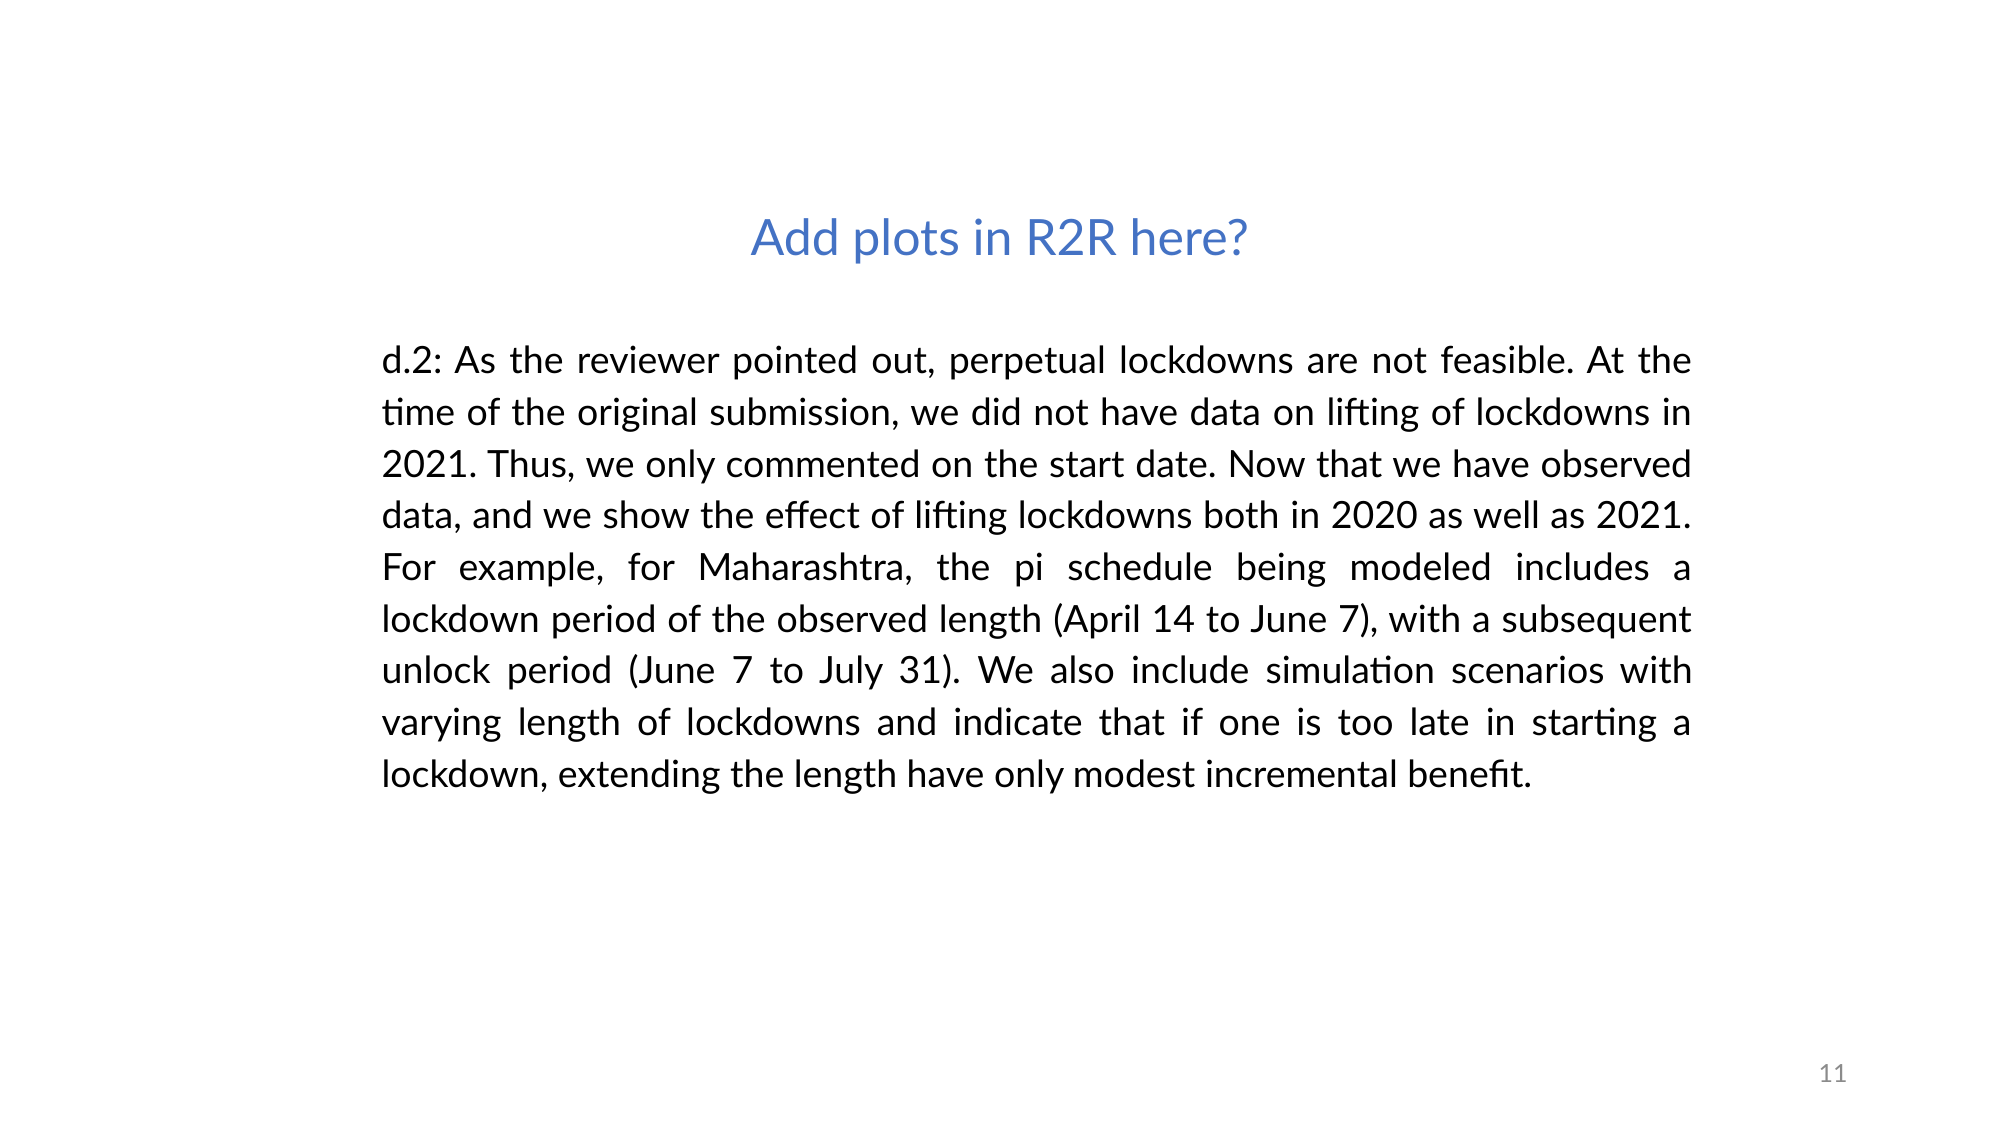

Add plots in R2R here?
d.2: As the reviewer pointed out, perpetual lockdowns are not feasible. At the time of the original submission, we did not have data on lifting of lockdowns in 2021. Thus, we only commented on the start date. Now that we have observed data, and we show the effect of lifting lockdowns both in 2020 as well as 2021. For example, for Maharashtra, the pi schedule being modeled includes a lockdown period of the observed length (April 14 to June 7), with a subsequent unlock period (June 7 to July 31). We also include simulation scenarios with varying length of lockdowns and indicate that if one is too late in starting a lockdown, extending the length have only modest incremental benefit.
11